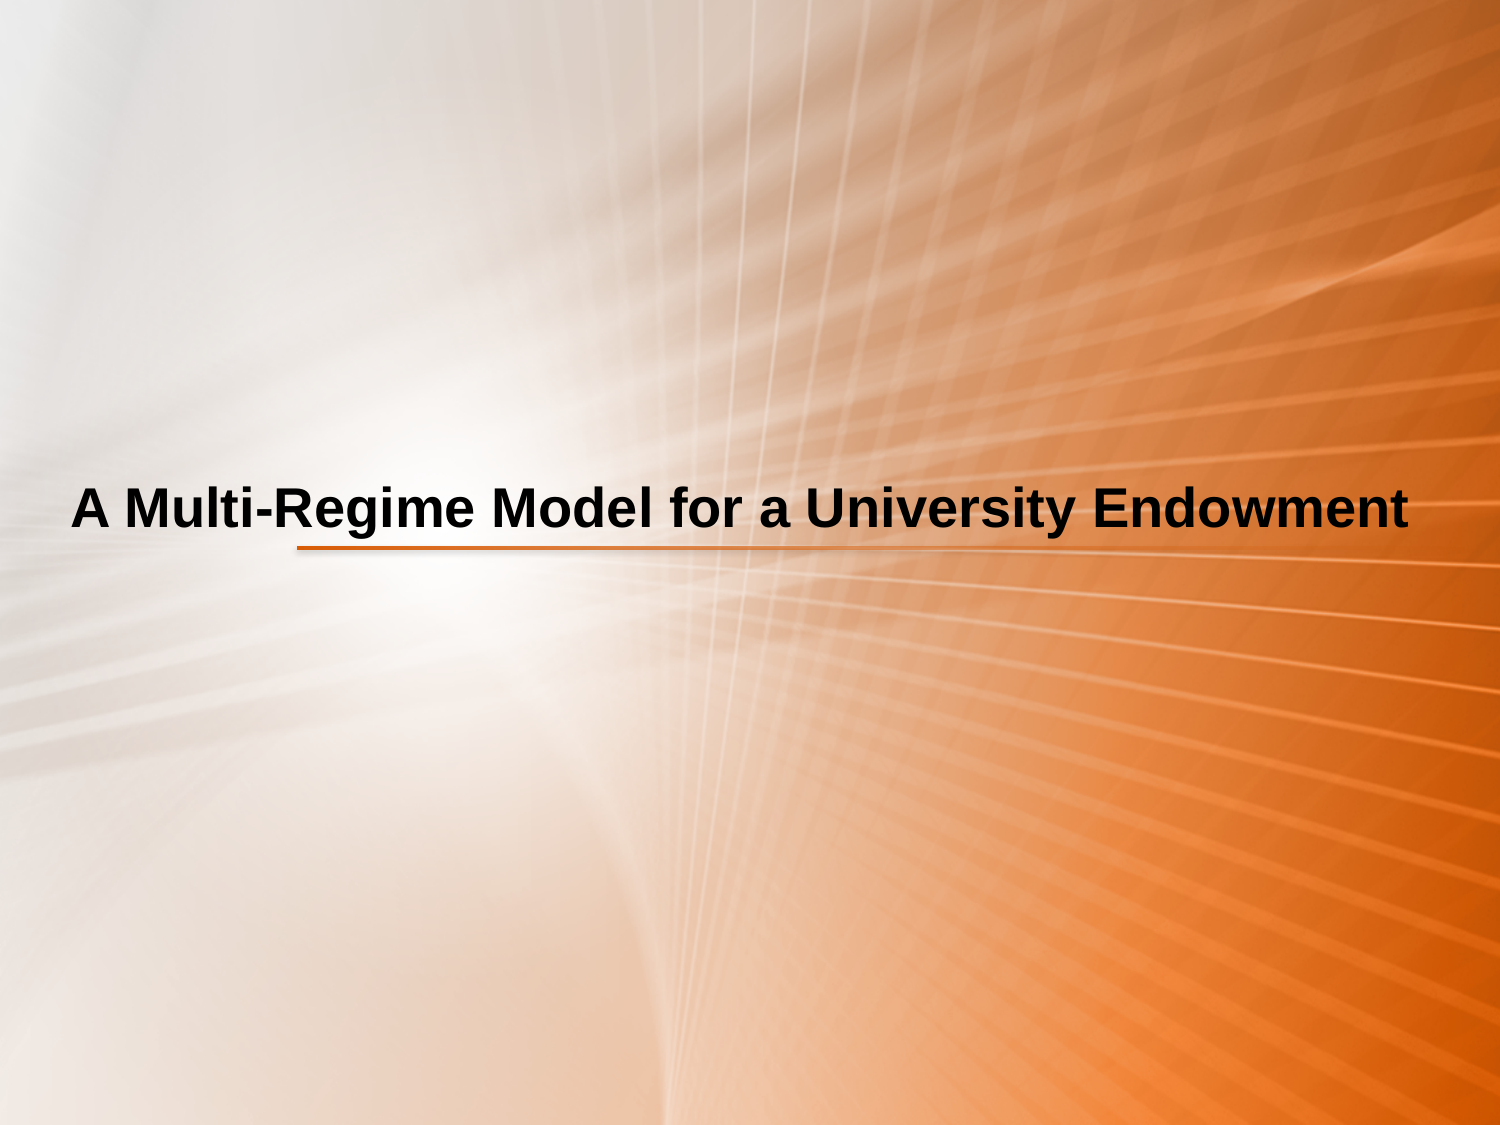

# A Multi-Regime Model for a University Endowment